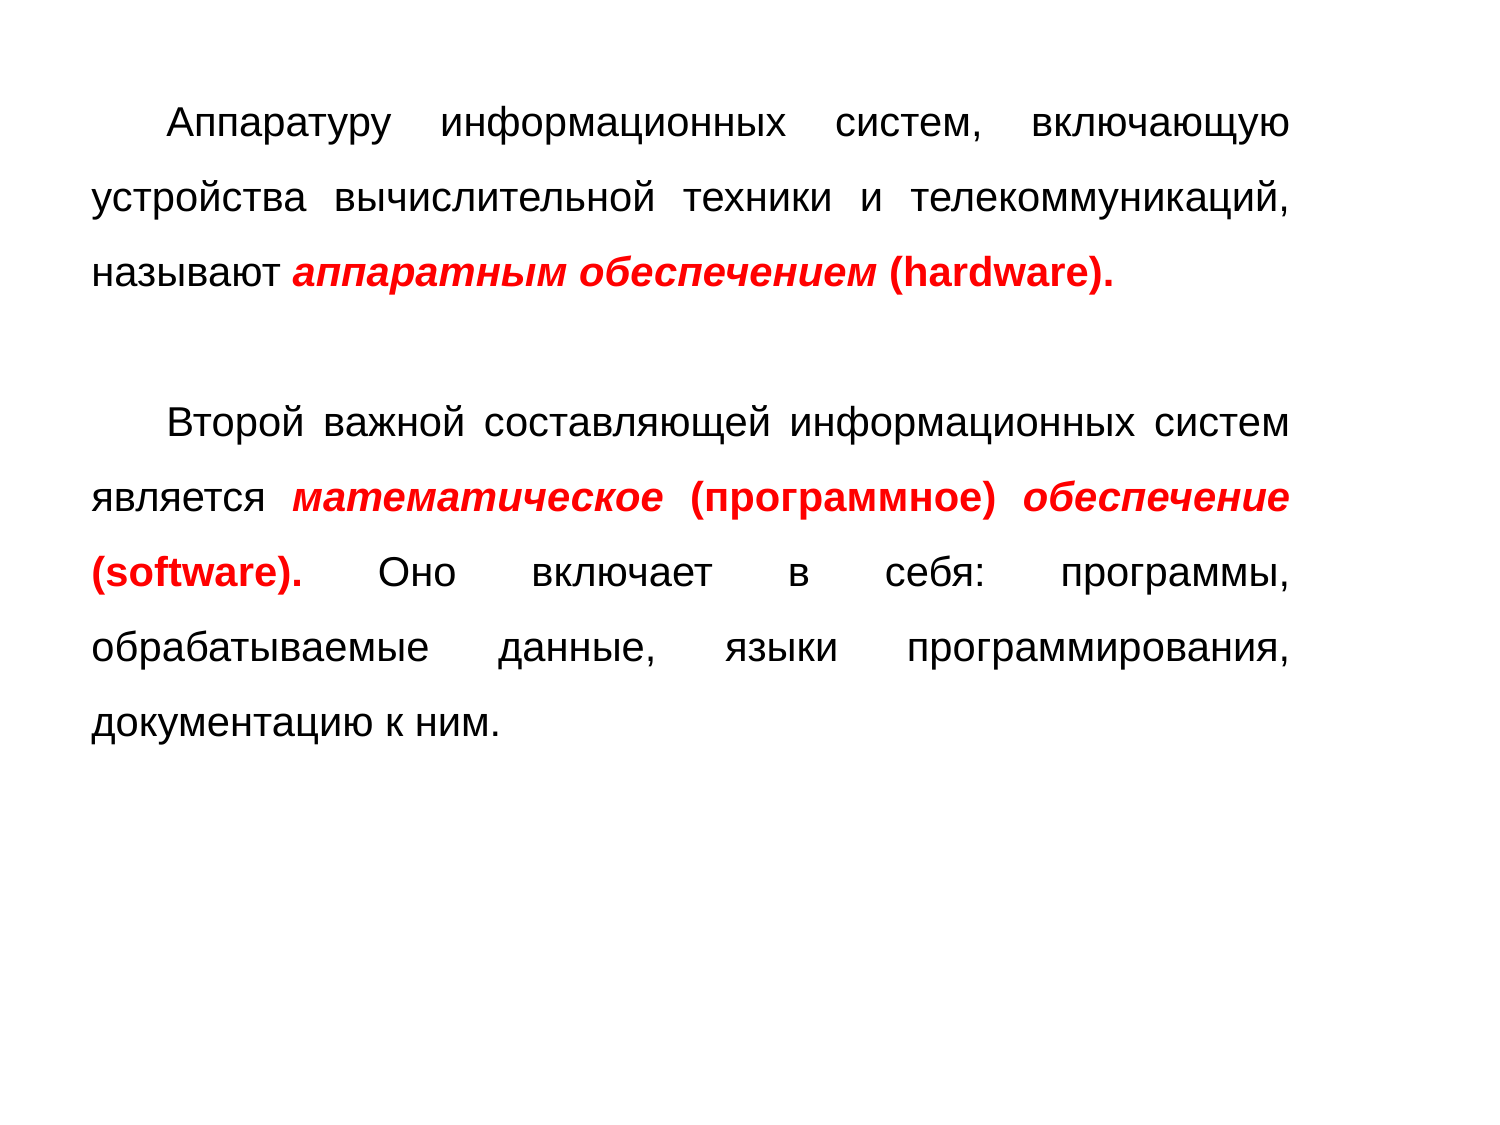

Аппаратуру информационных систем, включающую устройства вычислительной техники и телекоммуникаций, называют аппа­ратным обеспечением (hardware).

Второй важной составляющей информационных систем явля­ется математическое (программное) обеспечение (software). Оно включает в себя: программы, обрабатываемые данные, языки про­граммирования, документацию к ним.